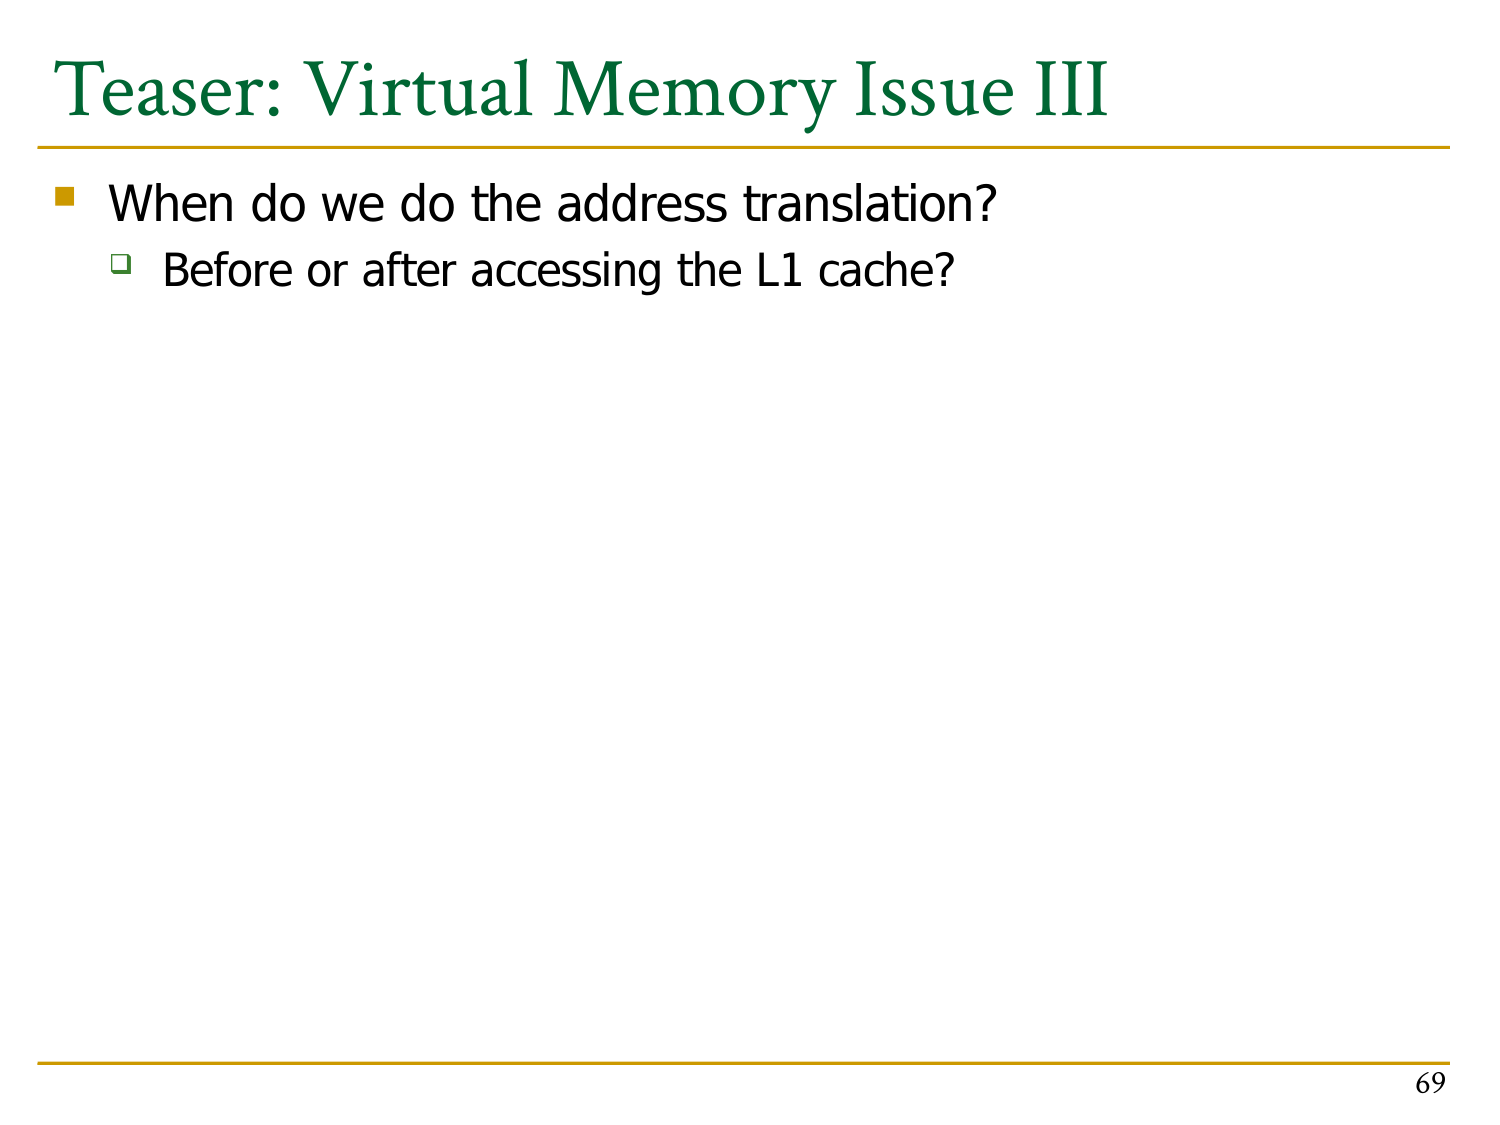

# Teaser: Virtual Memory Issue III
When do we do the address translation?
Before or after accessing the L1 cache?

69